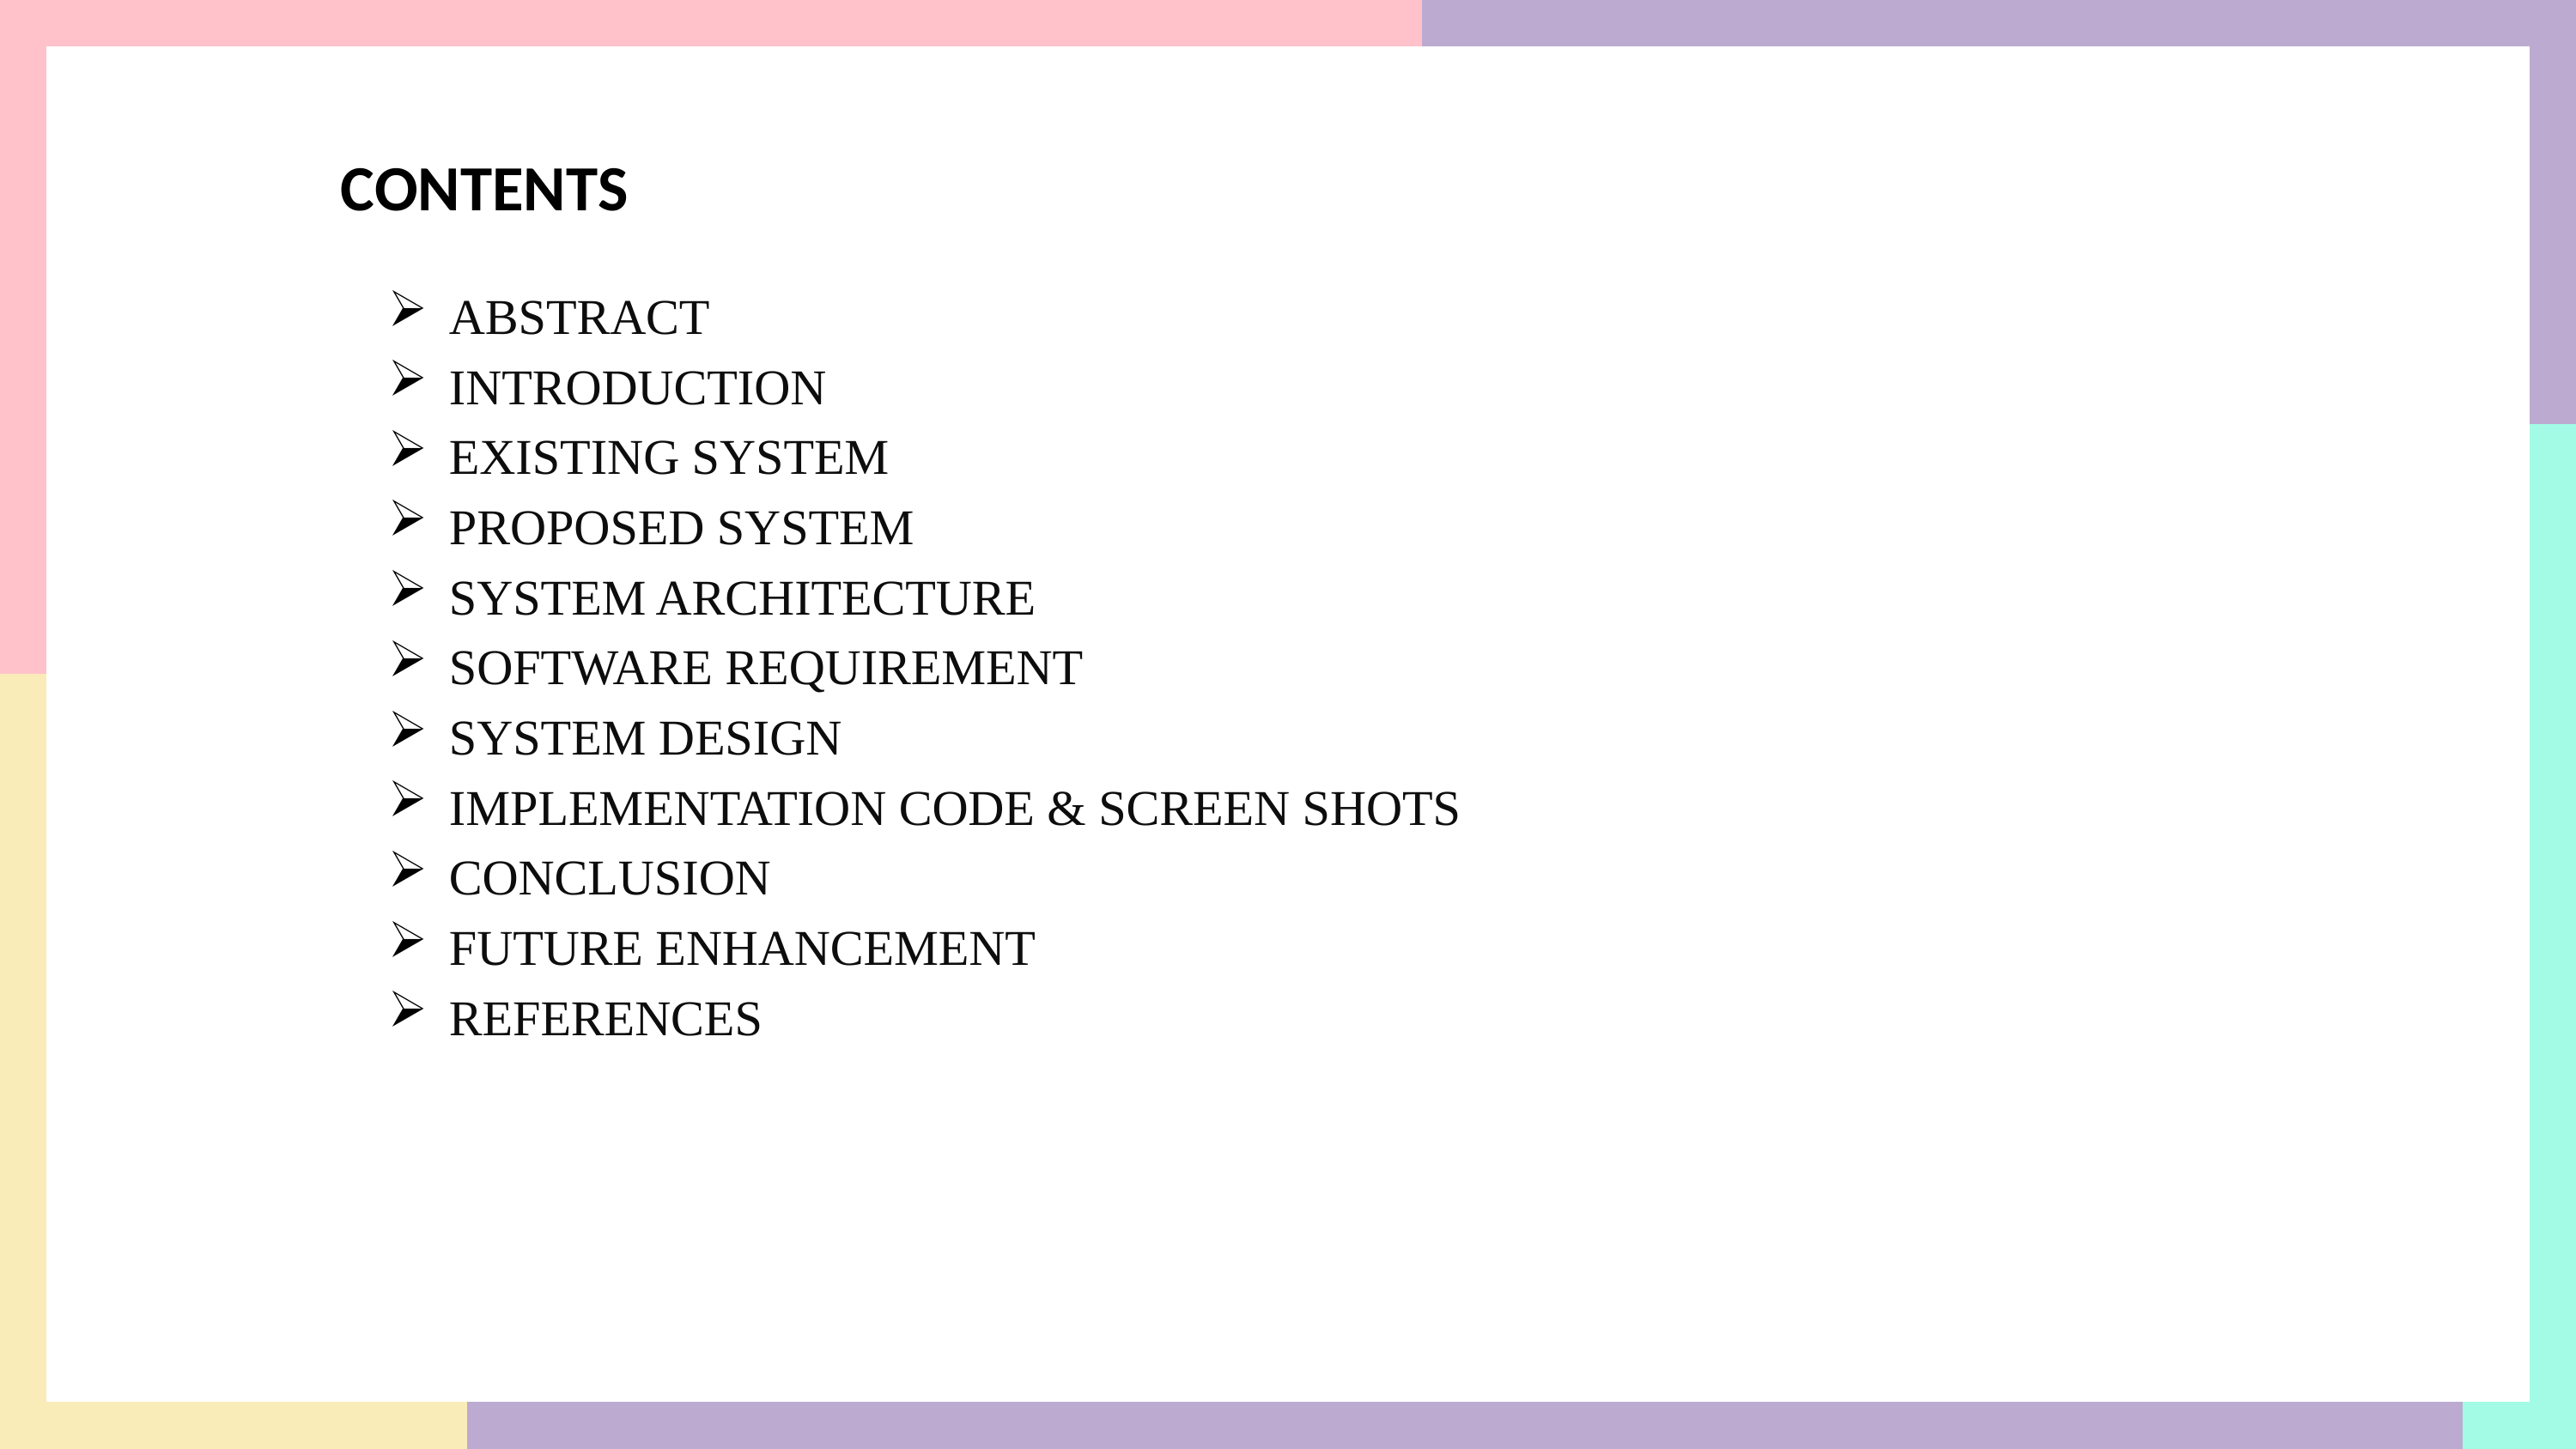

CONTENTS
 ABSTRACT
 INTRODUCTION
 EXISTING SYSTEM
 PROPOSED SYSTEM
 SYSTEM ARCHITECTURE
 SOFTWARE REQUIREMENT
 SYSTEM DESIGN
 IMPLEMENTATION CODE & SCREEN SHOTS
 CONCLUSION
 FUTURE ENHANCEMENT
 REFERENCES